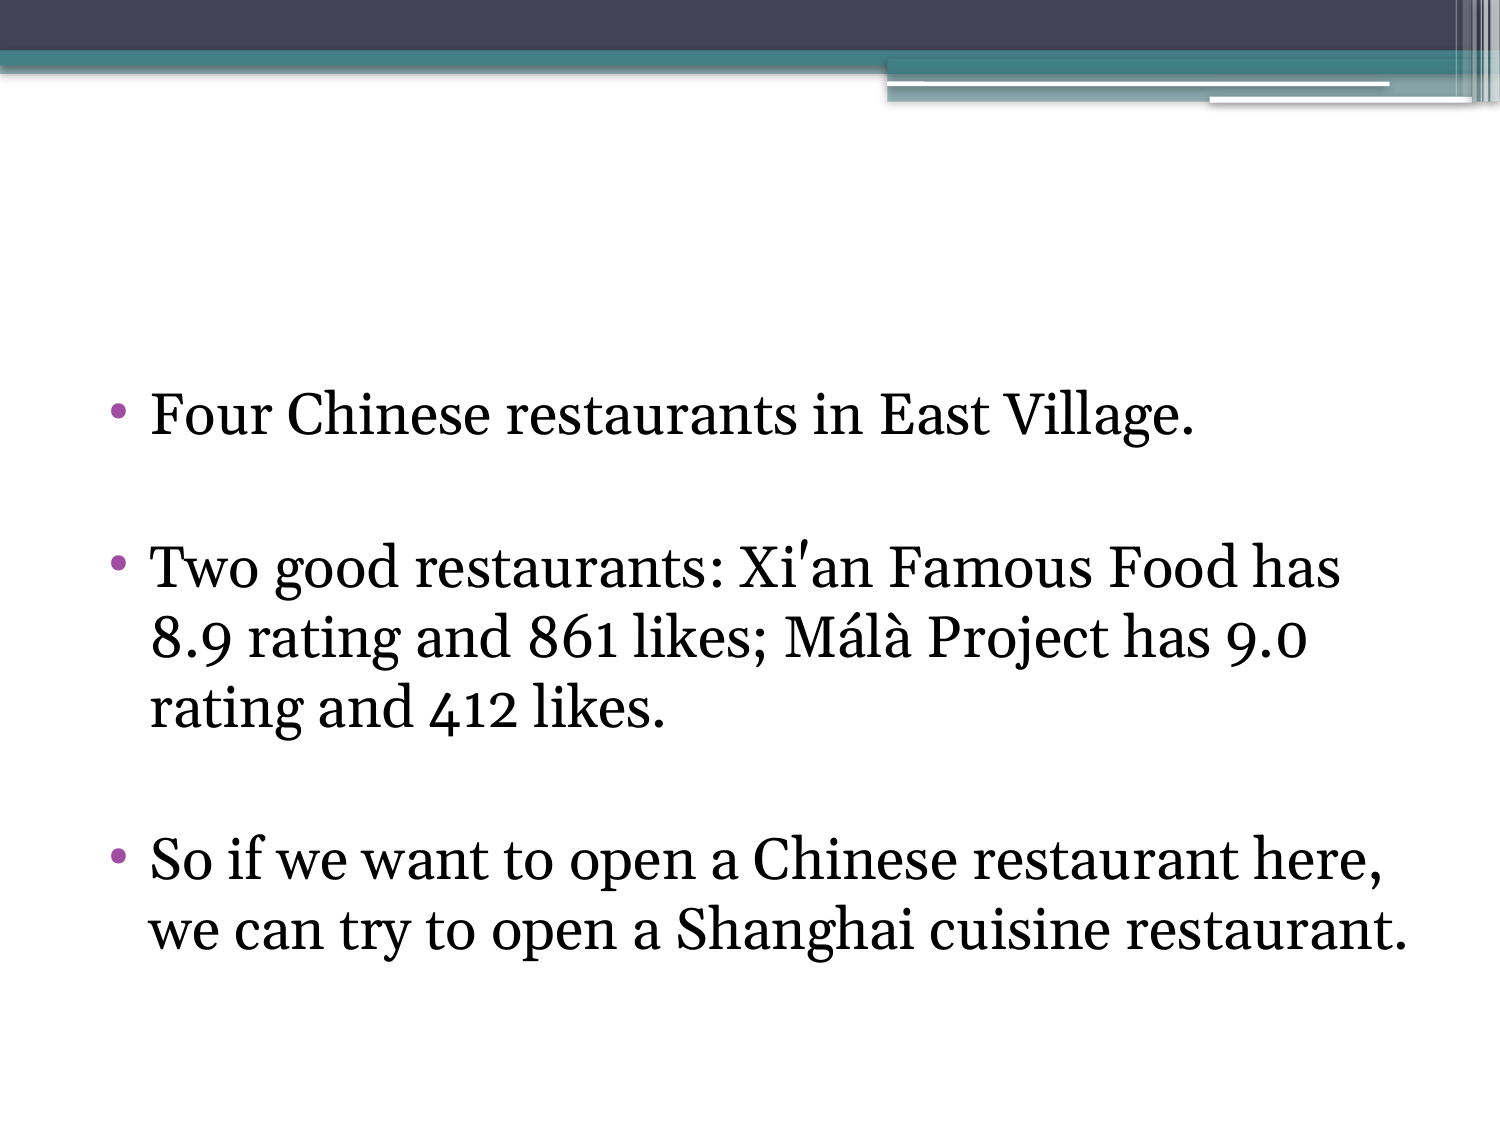

Four Chinese restaurants in East Village.

Two good restaurants: Xi'an Famous Food has 8.9 rating and 861 likes; Málà Project has 9.0 rating and 412 likes.

So if we want to open a Chinese restaurant here, we can try to open a Shanghai cuisine restaurant.